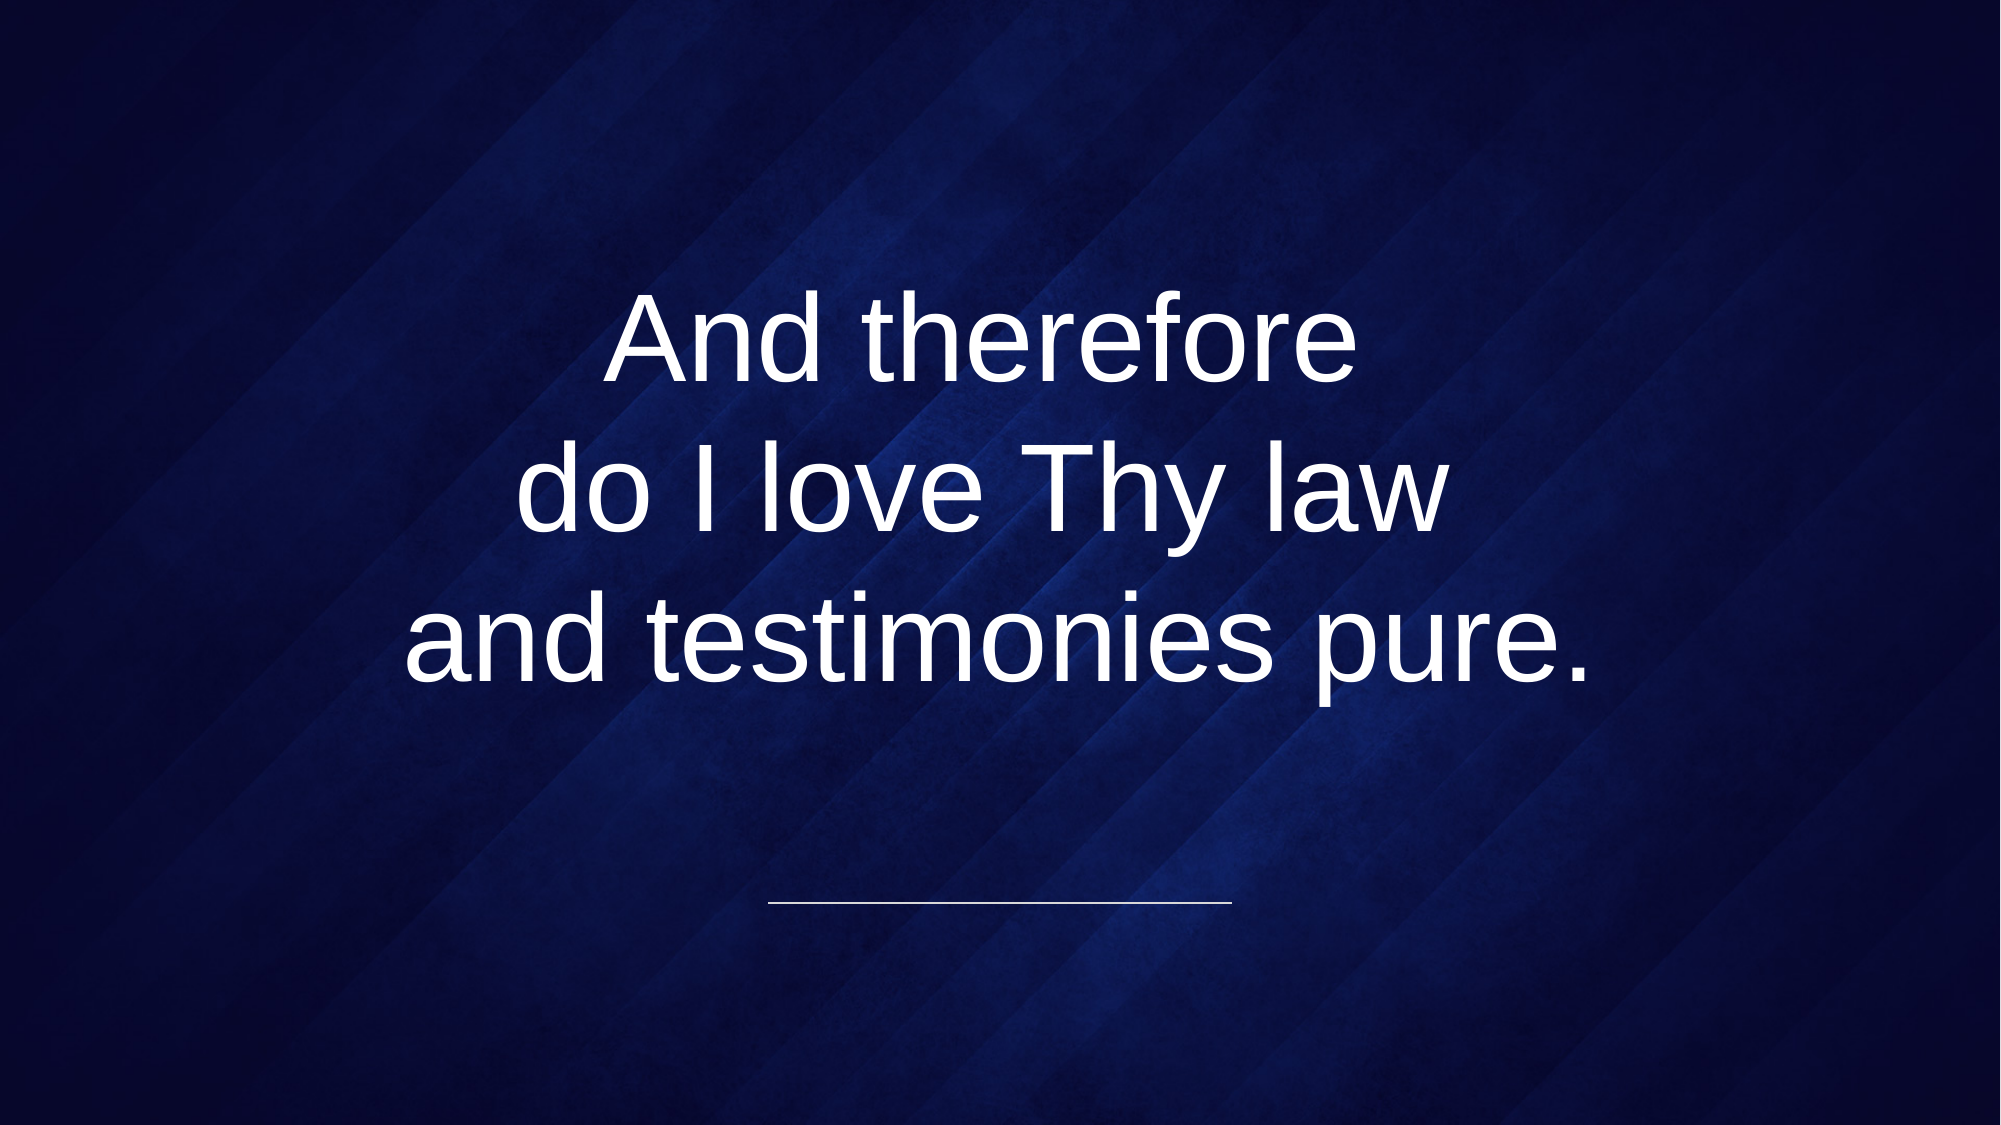

# And therefore do I love Thy law and testimonies pure.